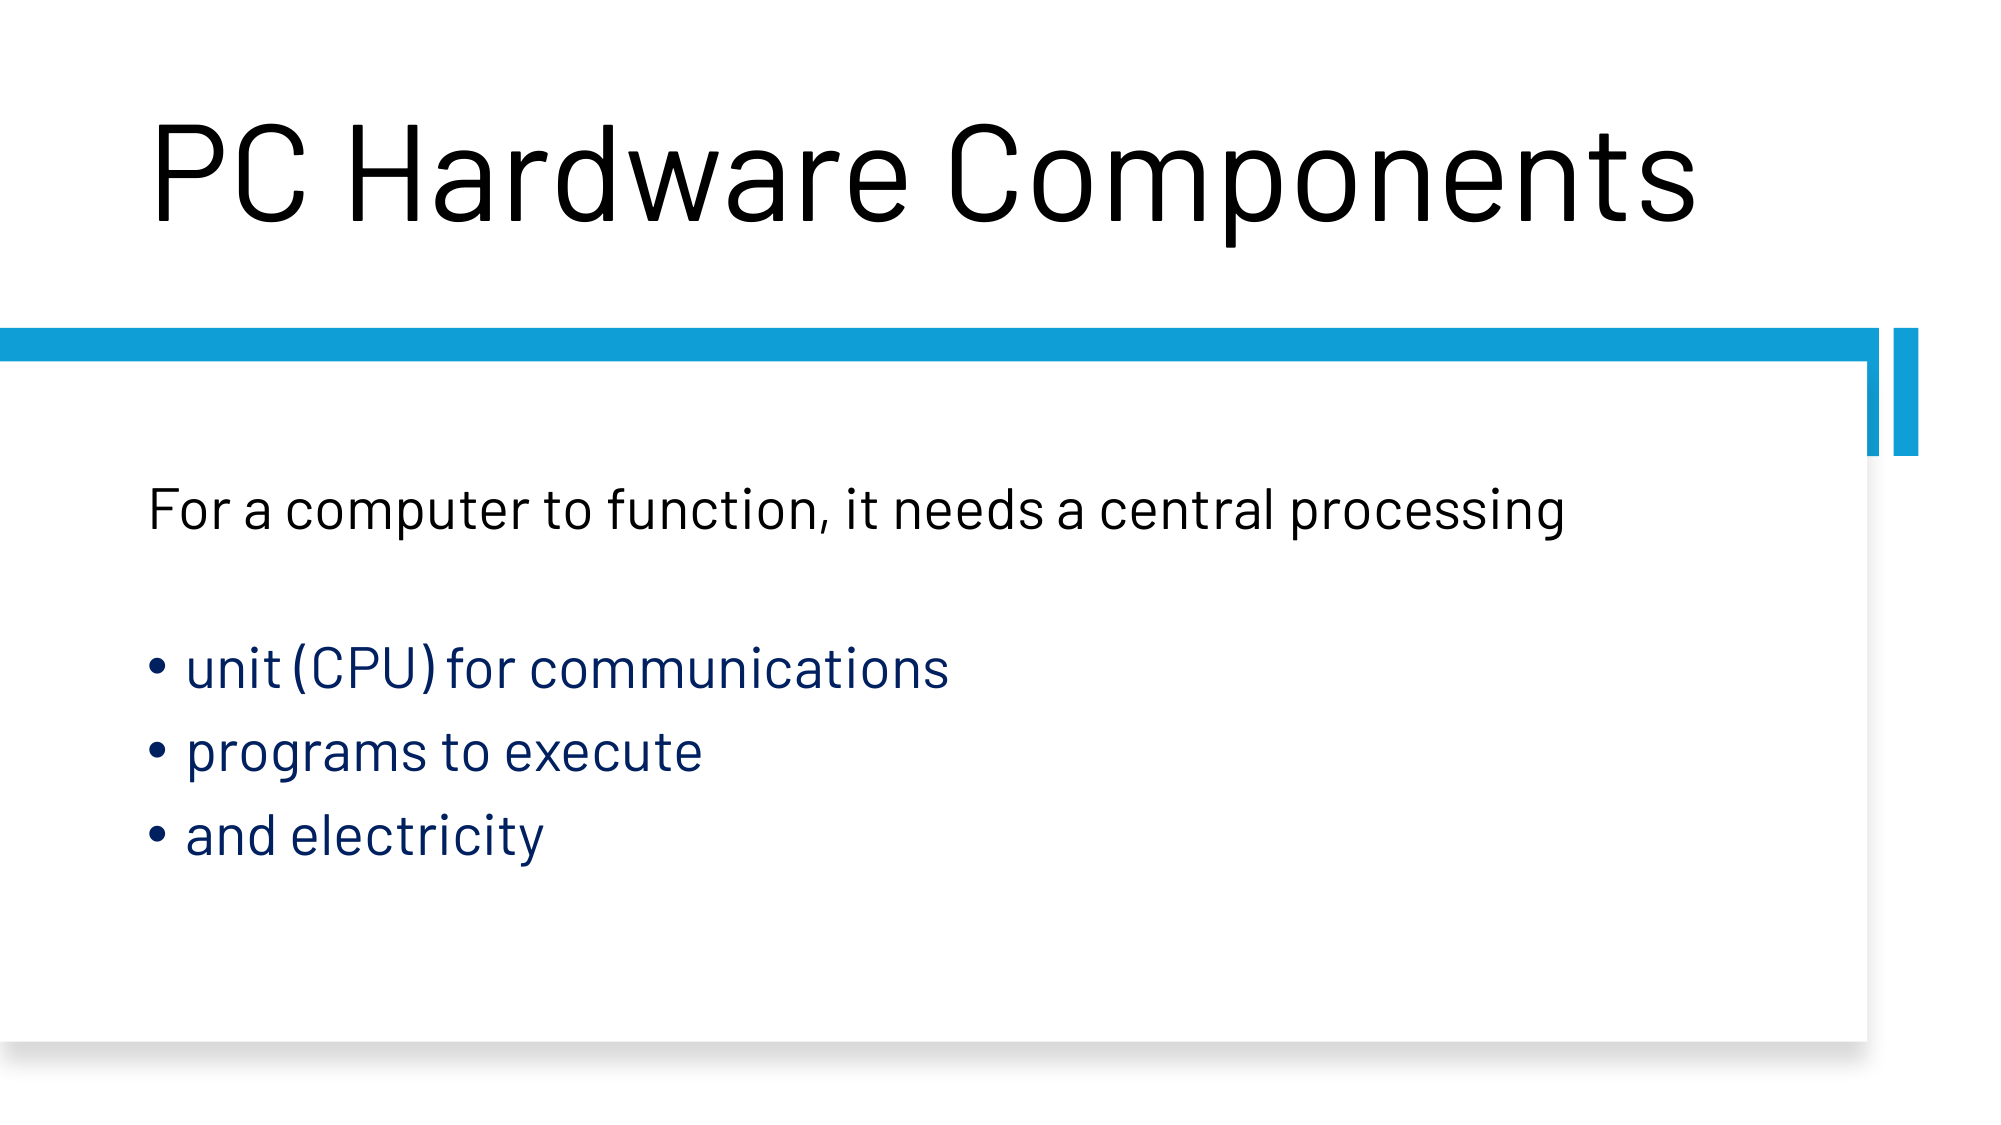

# PC Hardware Components

For a computer to function, it needs a central processing

unit (CPU) for communications
programs to execute
and electricity